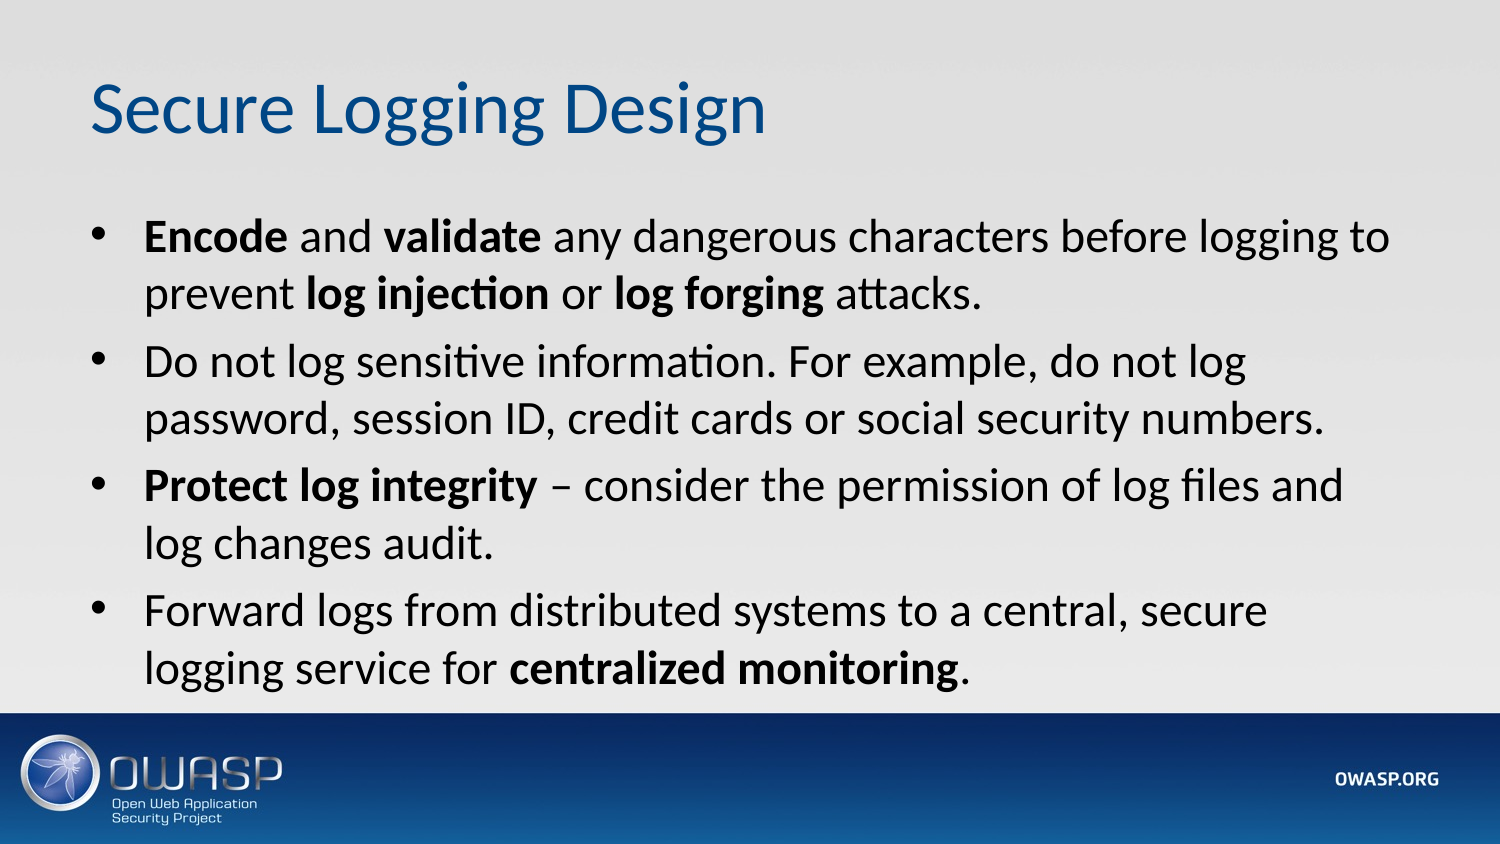

# Secure Logging Design
Encode and validate any dangerous characters before logging to prevent log injection or log forging attacks.
Do not log sensitive information. For example, do not log password, session ID, credit cards or social security numbers.
Protect log integrity – consider the permission of log files and log changes audit.
Forward logs from distributed systems to a central, secure logging service for centralized monitoring.